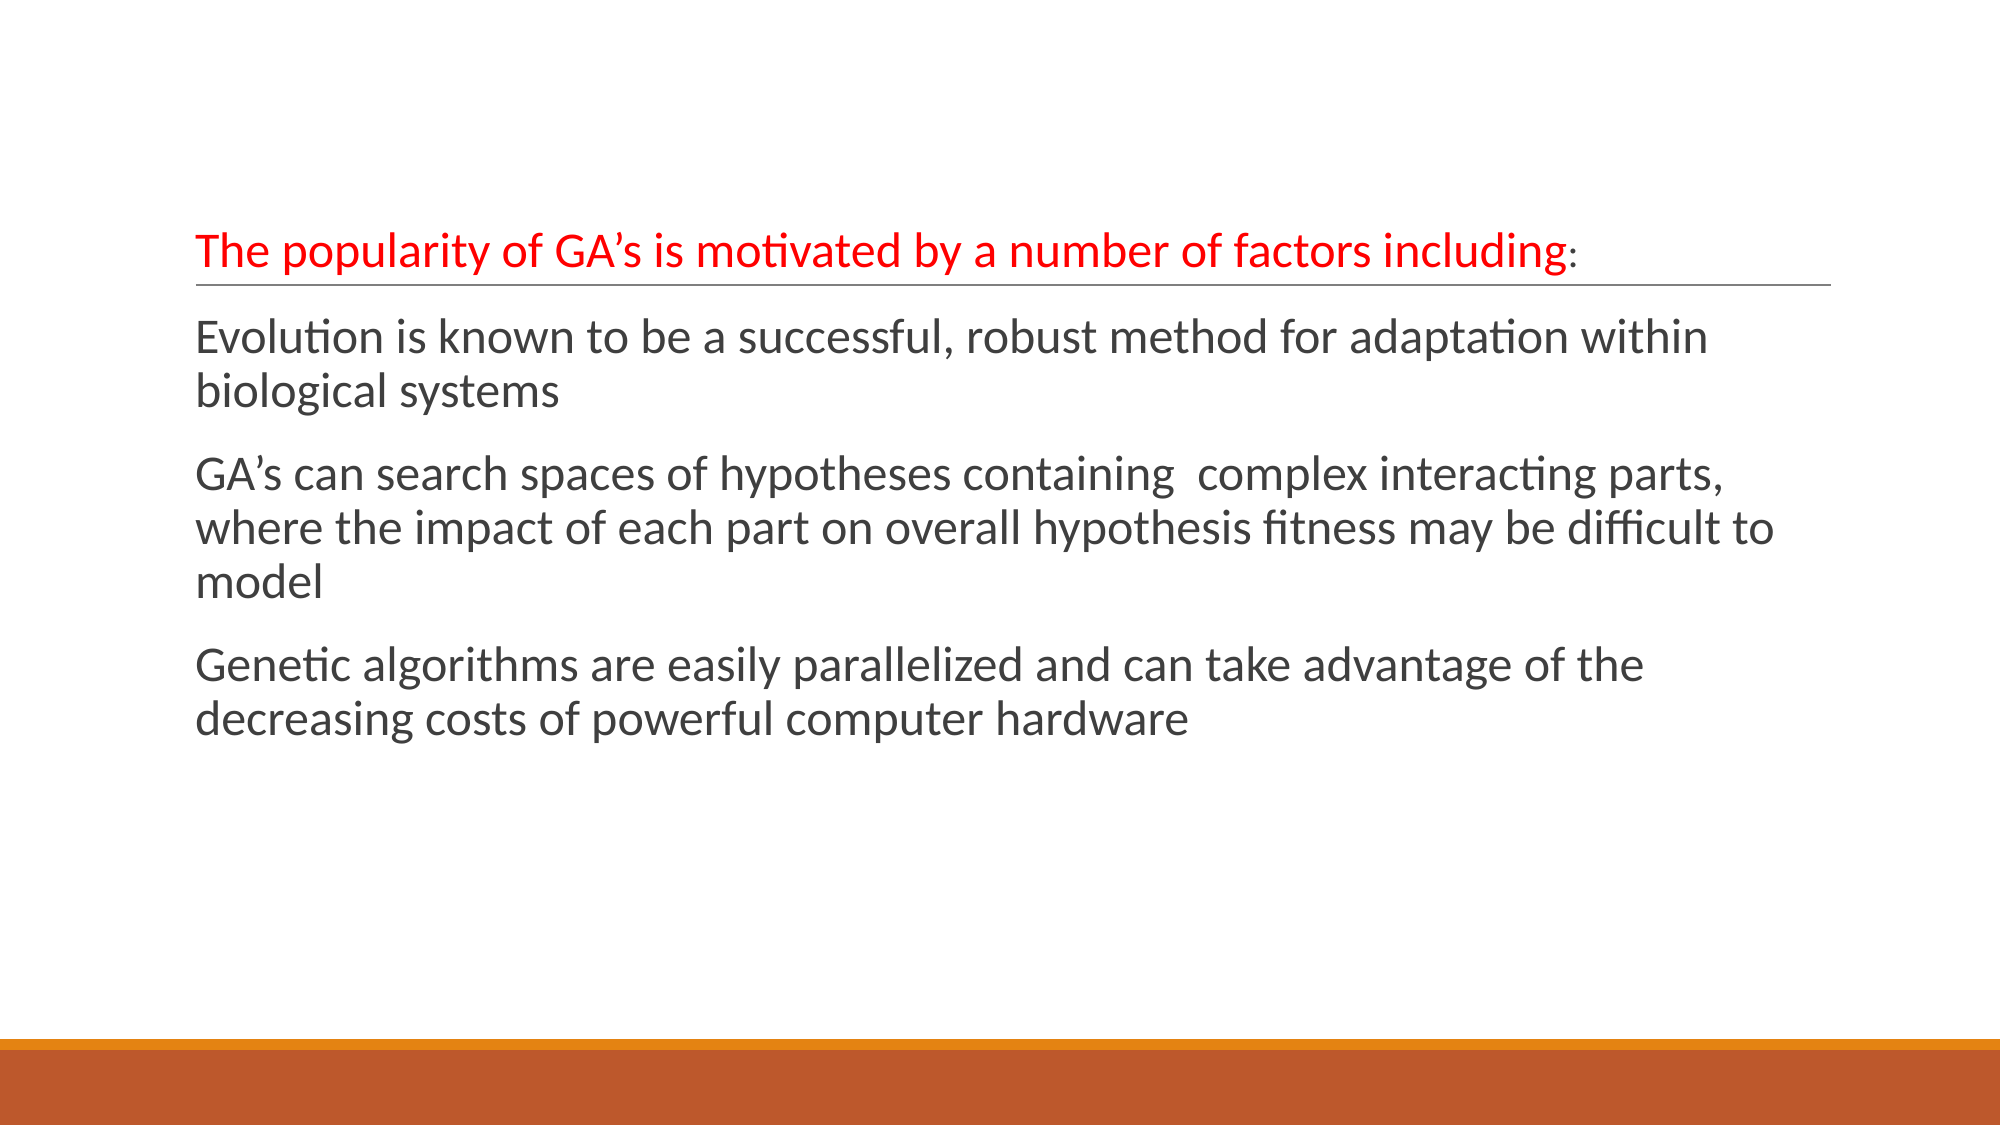

# The popularity of GA’s is motivated by a number of factors including:
Evolution is known to be a successful, robust method for adaptation within biological systems
GA’s can search spaces of hypotheses containing  complex interacting parts, where the impact of each part on overall hypothesis fitness may be difficult to model
Genetic algorithms are easily parallelized and can take advantage of the decreasing costs of powerful computer hardware